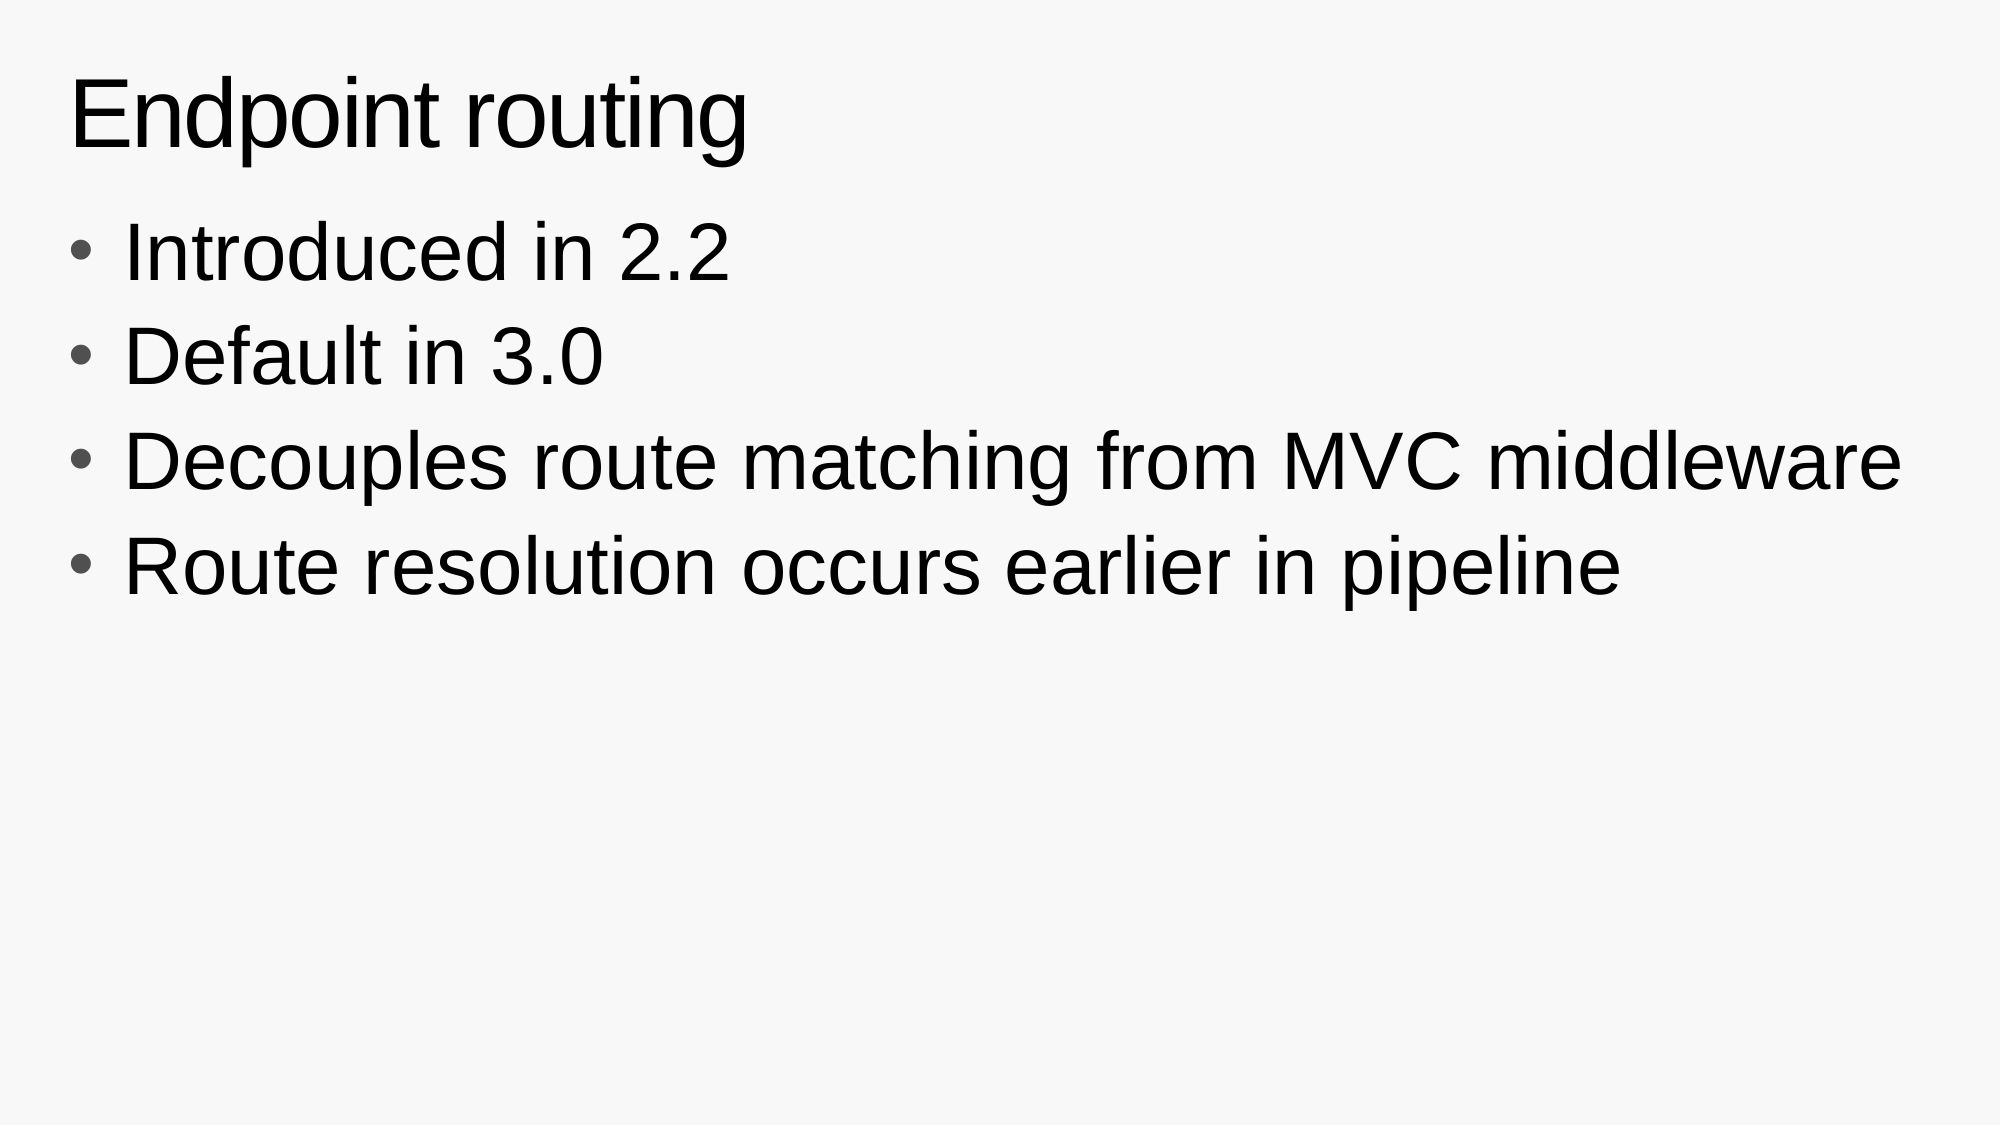

# Endpoint routing
Introduced in 2.2
Default in 3.0
Decouples route matching from MVC middleware
Route resolution occurs earlier in pipeline